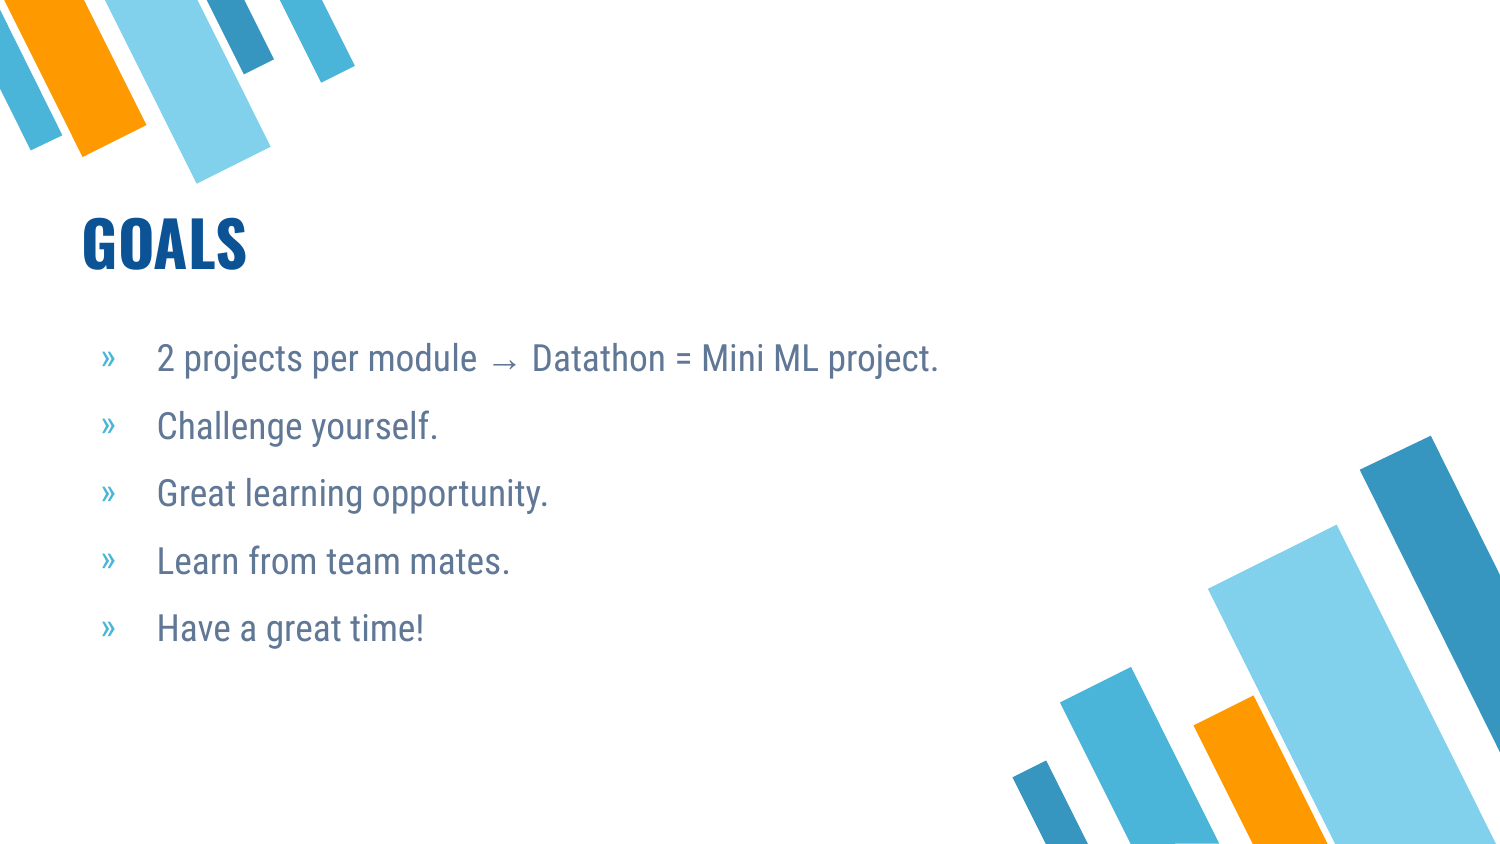

# GOALS
2 projects per module → Datathon = Mini ML project.
Challenge yourself.
Great learning opportunity.
Learn from team mates.
Have a great time!